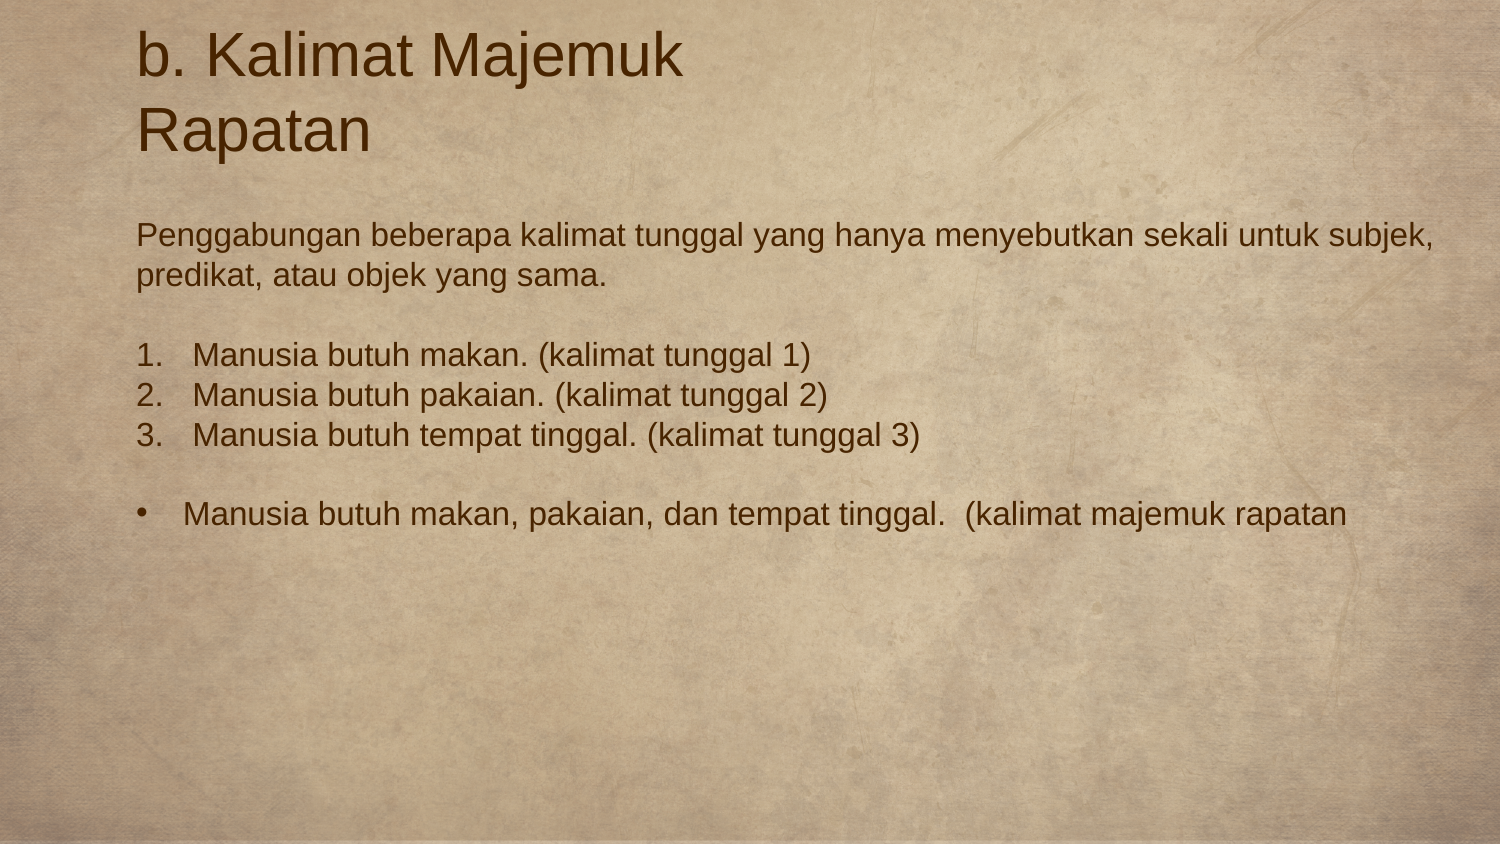

# b. Kalimat Majemuk Rapatan
Penggabungan beberapa kalimat tunggal yang hanya menyebutkan sekali untuk subjek, predikat, atau objek yang sama.

Manusia butuh makan. (kalimat tunggal 1)
Manusia butuh pakaian. (kalimat tunggal 2)
Manusia butuh tempat tinggal. (kalimat tunggal 3)

Manusia butuh makan, pakaian, dan tempat tinggal.  (kalimat majemuk rapatan